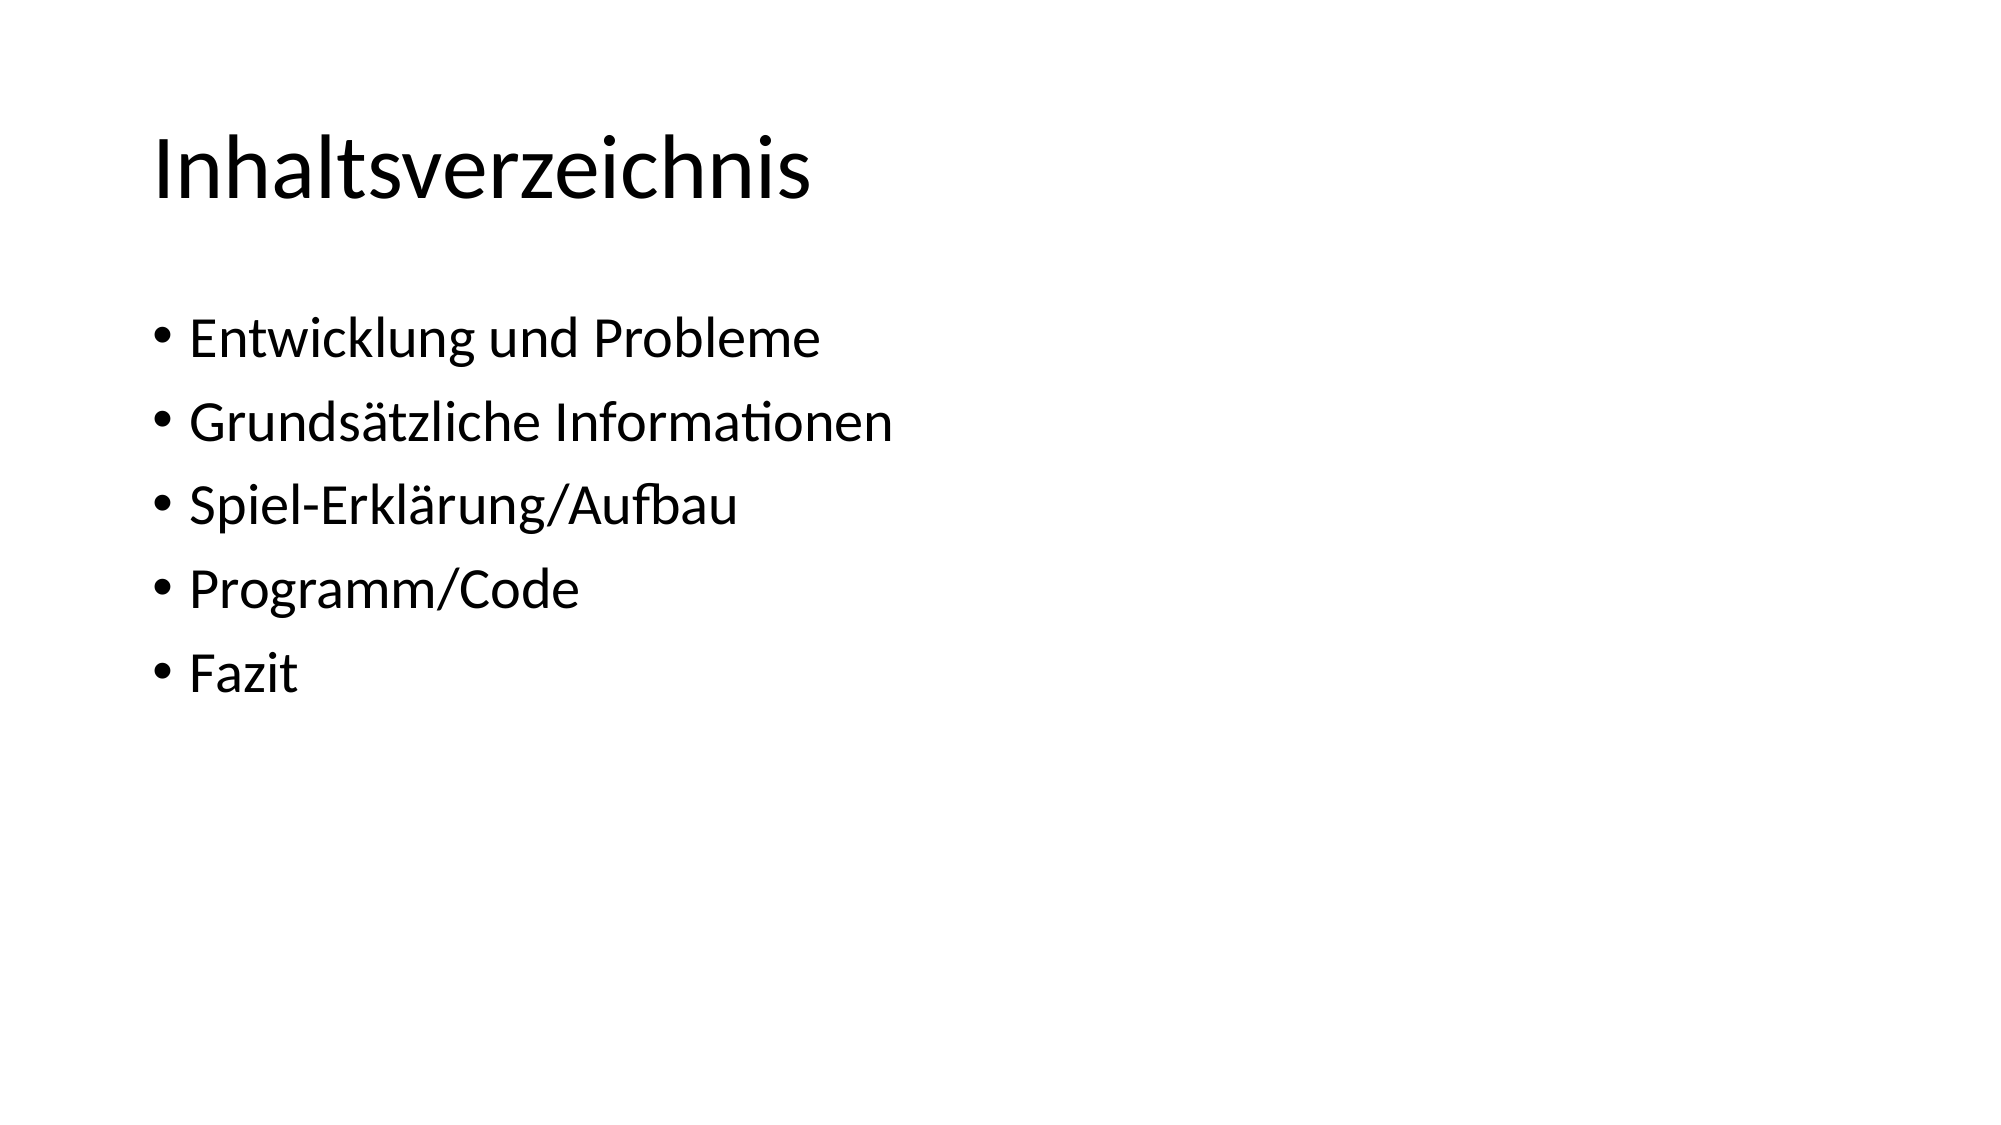

# Inhaltsverzeichnis
Entwicklung und Probleme
Grundsätzliche Informationen
Spiel-Erklärung/Aufbau
Programm/Code
Fazit